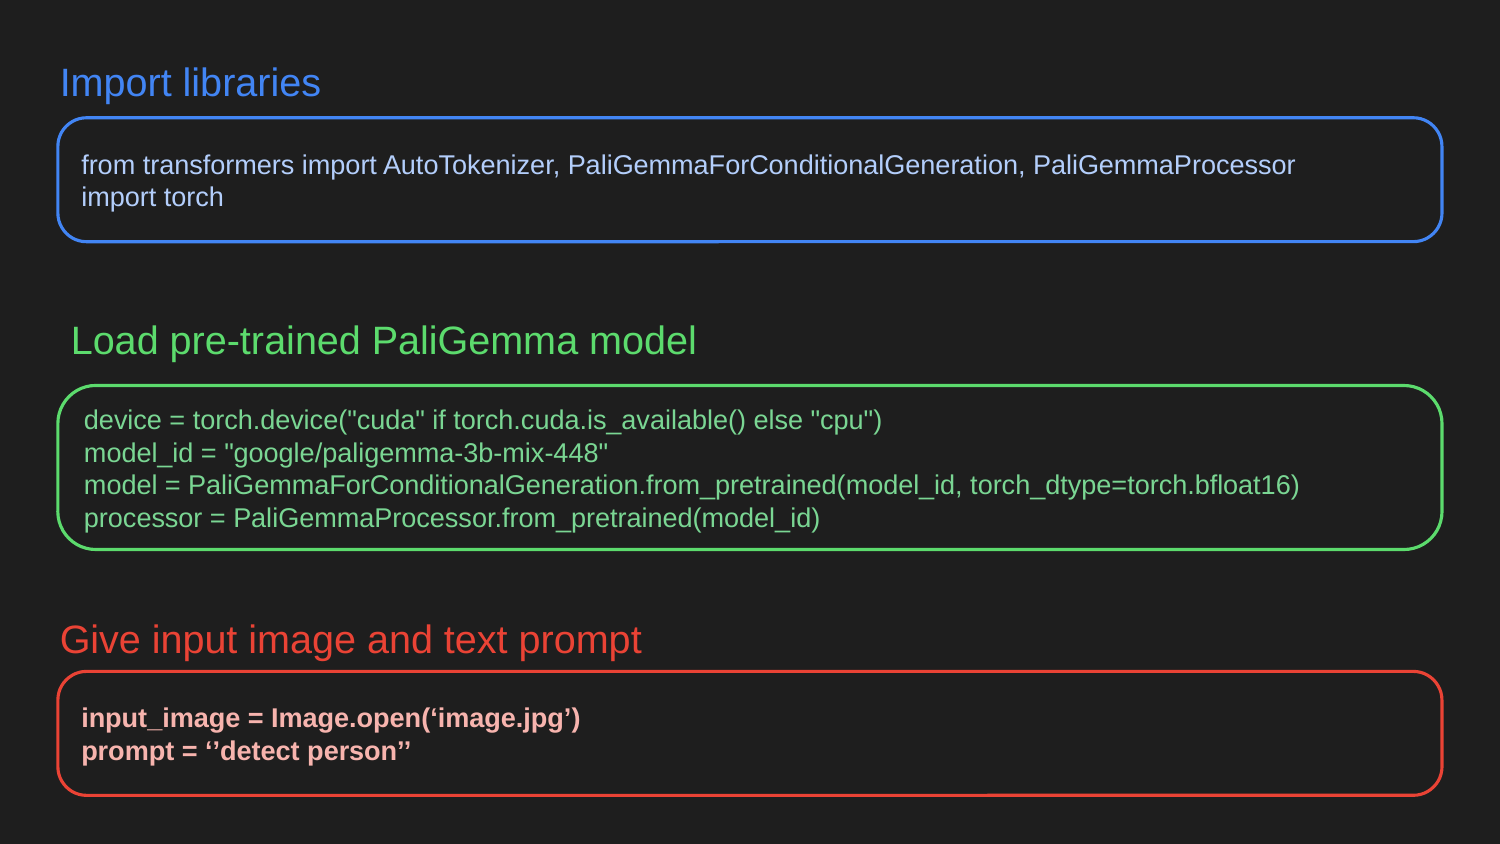

Import libraries
from transformers import AutoTokenizer, PaliGemmaForConditionalGeneration, PaliGemmaProcessor
import torch
 Load pre-trained PaliGemma model
device = torch.device("cuda" if torch.cuda.is_available() else "cpu")
model_id = "google/paligemma-3b-mix-448"
model = PaliGemmaForConditionalGeneration.from_pretrained(model_id, torch_dtype=torch.bfloat16) processor = PaliGemmaProcessor.from_pretrained(model_id)
Give input image and text prompt
input_image = Image.open(‘image.jpg’)
prompt = ‘’detect person’’